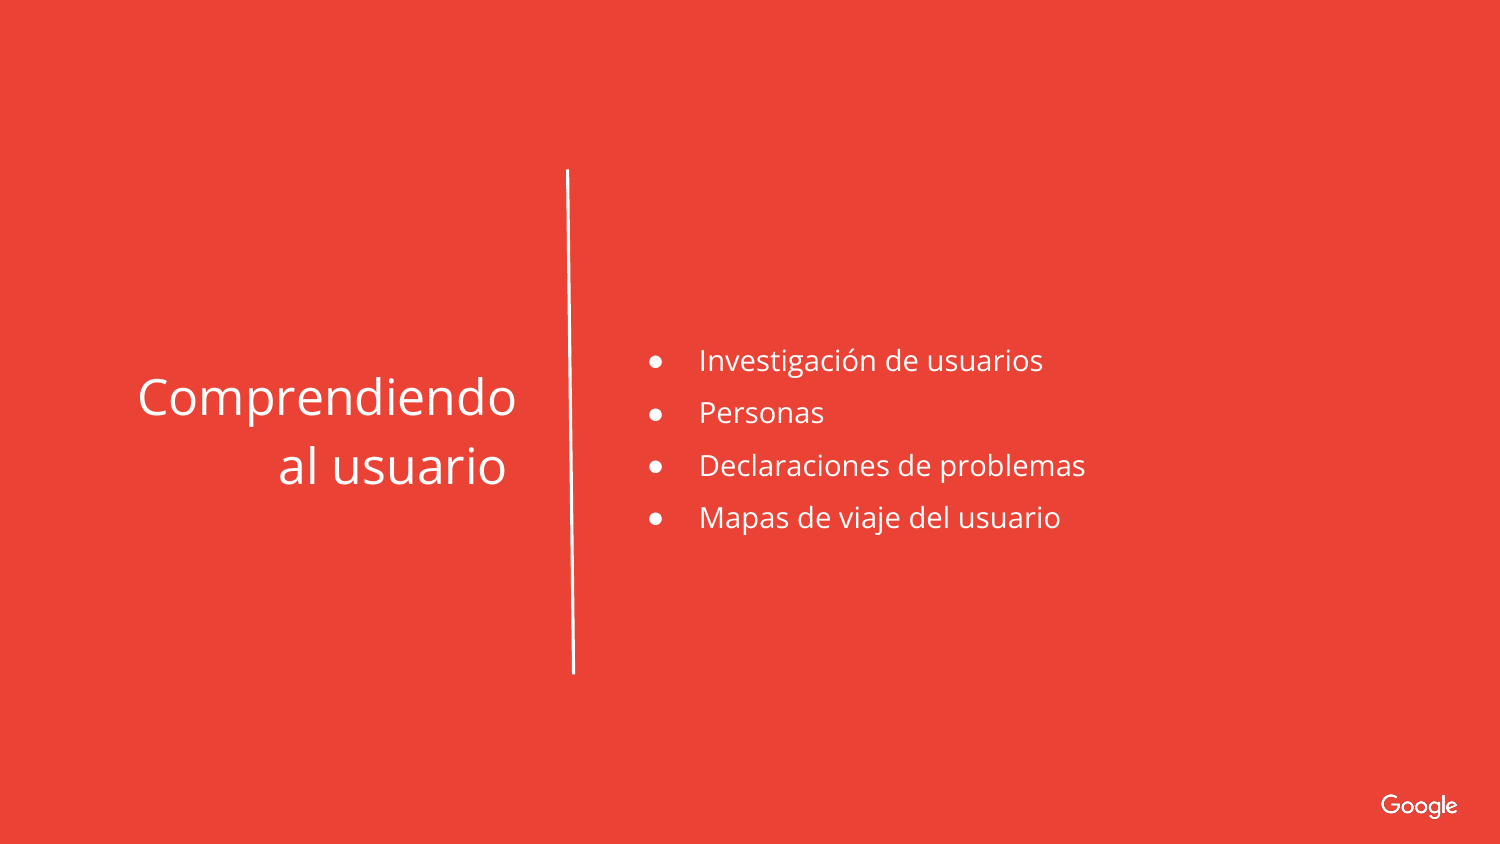

Investigación de usuarios
Personas
Declaraciones de problemas
Mapas de viaje del usuario
Comprendiendo
   al usuario